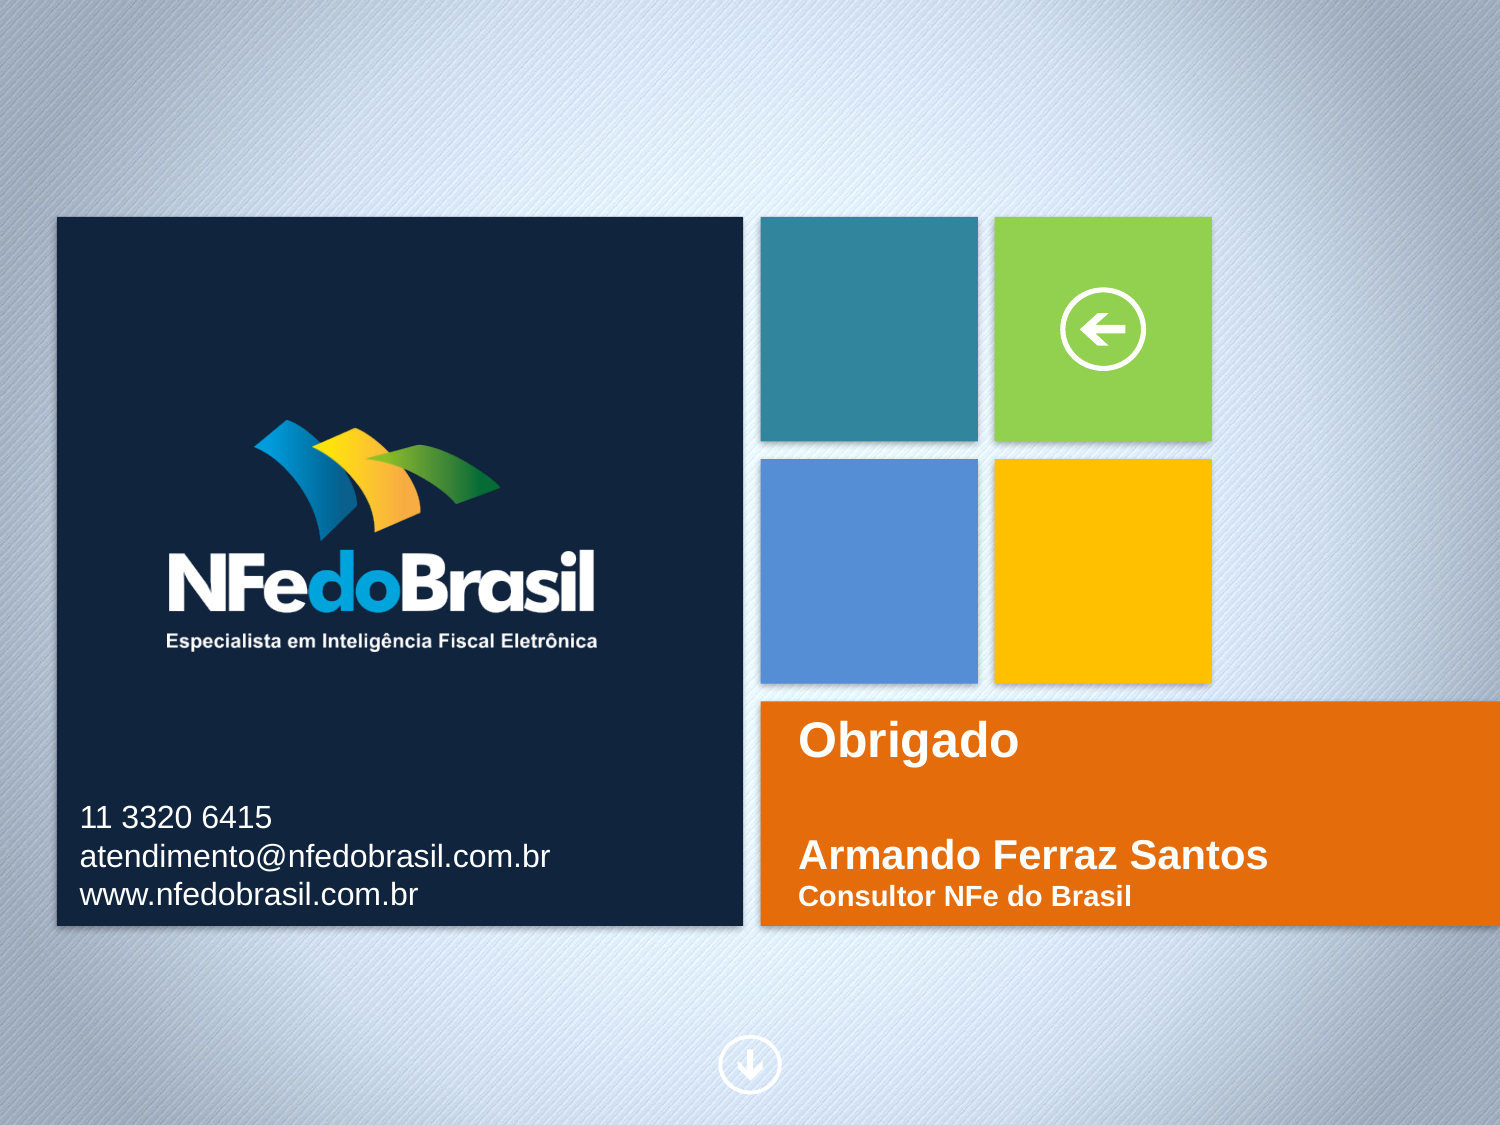

Obrigado

Armando Ferraz Santos
Consultor NFe do Brasil
11 3320 6415
atendimento@nfedobrasil.com.br
www.nfedobrasil.com.br